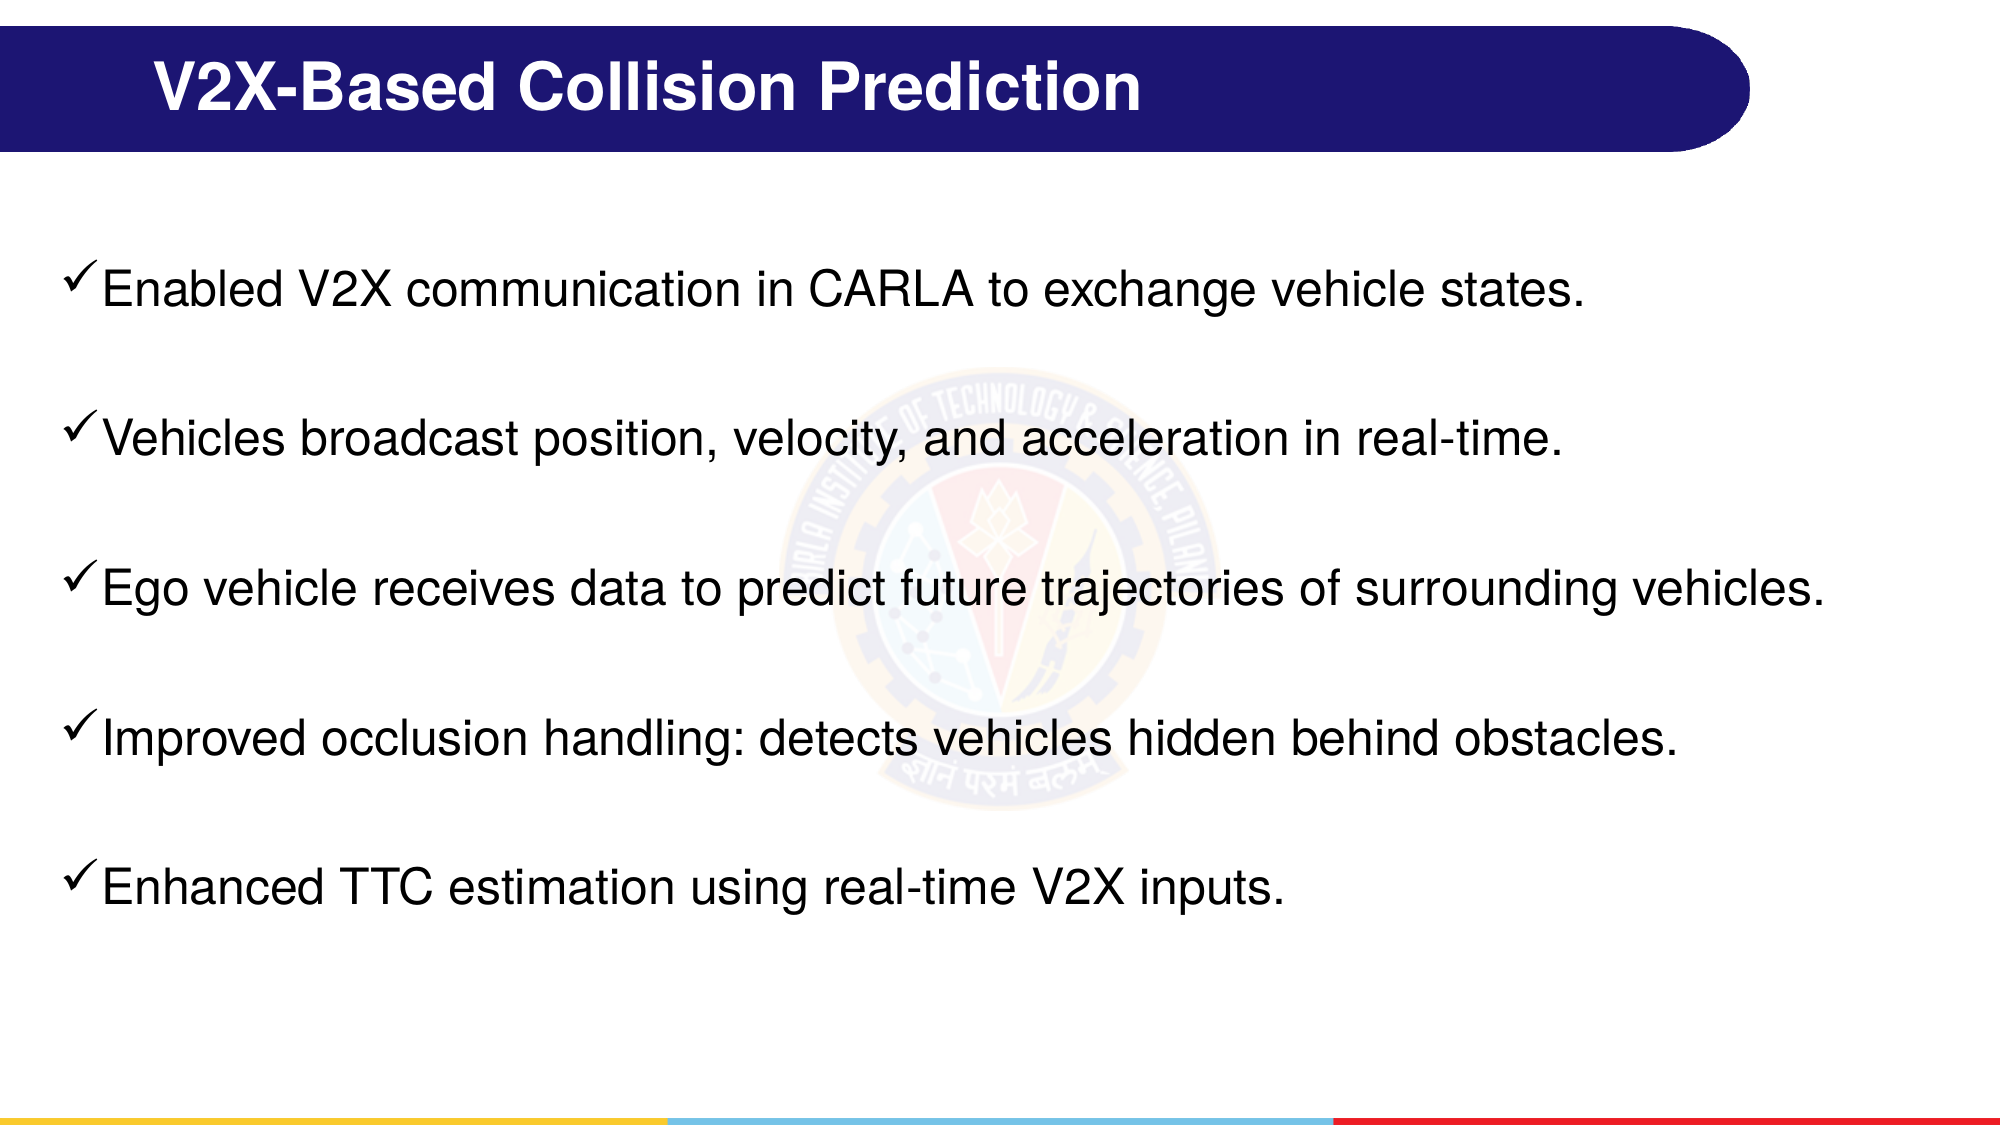

# V2X-Based Collision Prediction

Enabled V2X communication in CARLA to exchange vehicle states.

Vehicles broadcast position, velocity, and acceleration in real-time.

Ego vehicle receives data to predict future trajectories of surrounding vehicles.

Improved occlusion handling: detects vehicles hidden behind obstacles.

Enhanced TTC estimation using real-time V2X inputs.